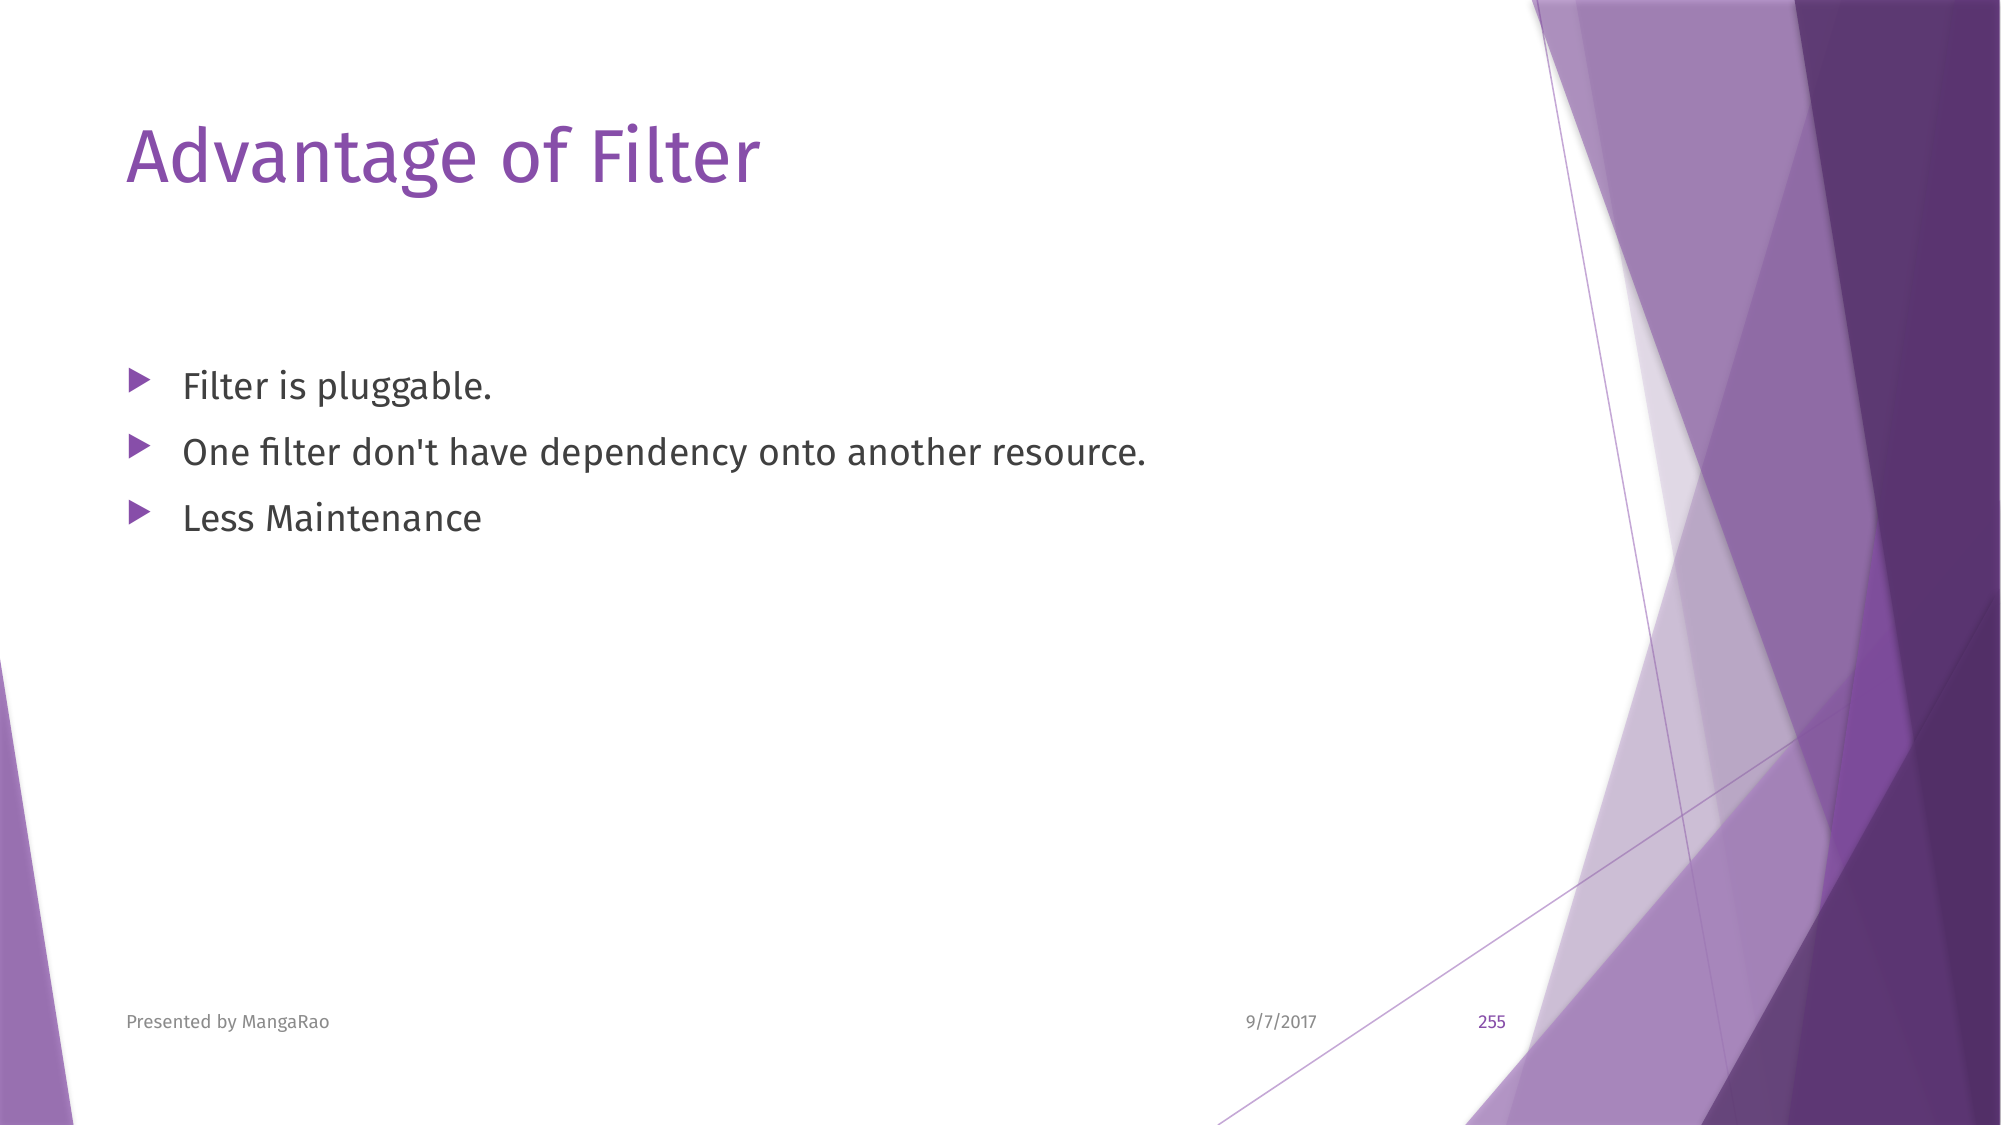

# Advantage of Filter
Filter is pluggable.
One filter don't have dependency onto another resource.
Less Maintenance

Presented by MangaRao
9/7/2017
255